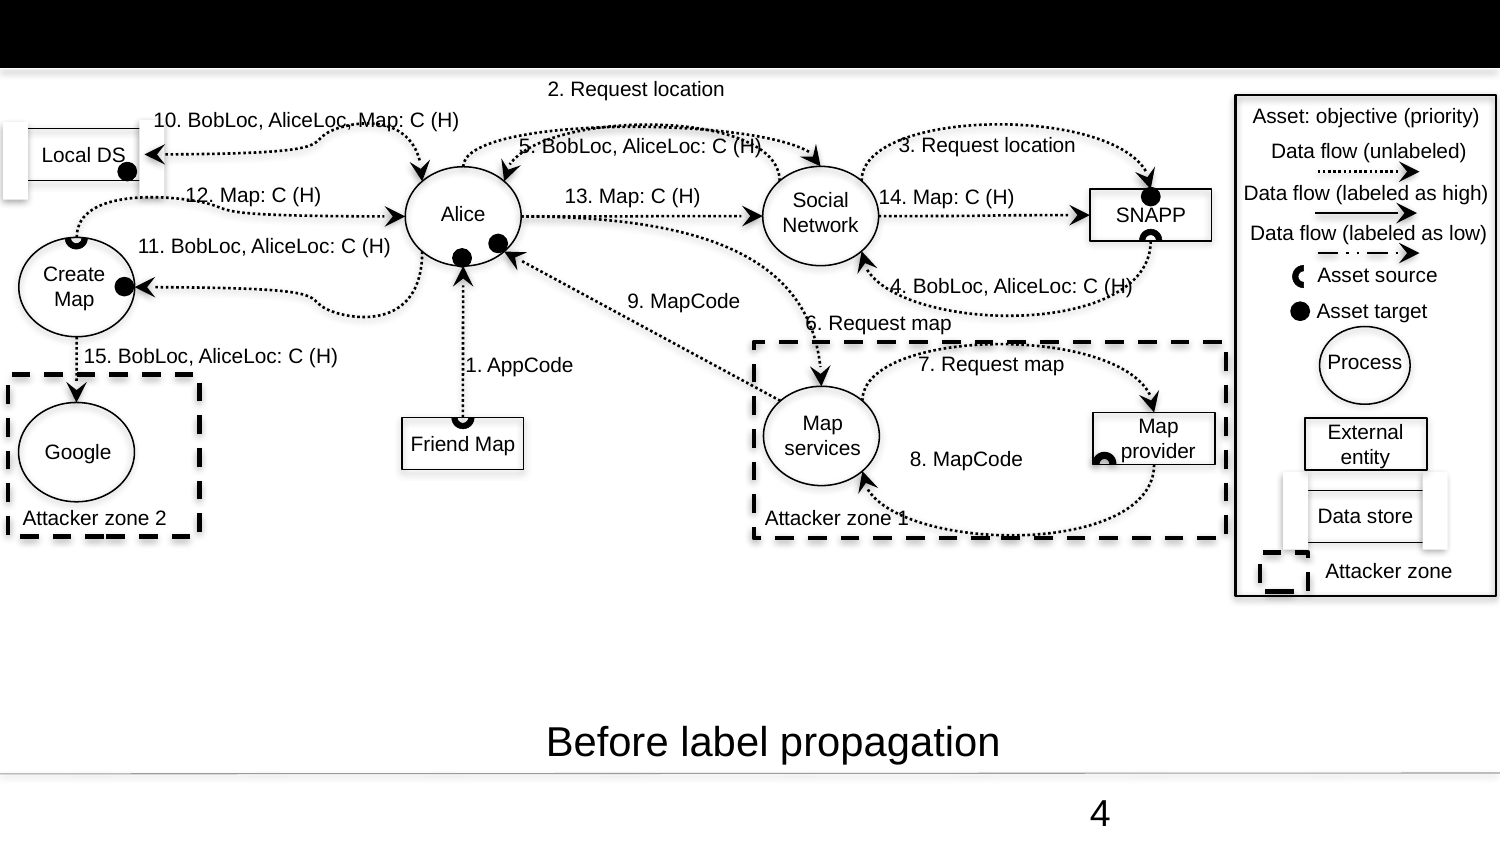

2. Request location

Asset: objective (priority)
10. BobLoc, AliceLoc, Map: C (H)

Local DS

3. Request location
5. BobLoc, AliceLoc: C (H)
Data flow (unlabeled)

Social Network

Alice

Data flow (labeled as high)
12. Map: C (H)
13. Map: C (H)

14. Map: C (H)

SNAPP

Data flow (labeled as low)
11. BobLoc, AliceLoc: C (H)

Create
Map

Asset source

4. BobLoc, AliceLoc: C (H)
9. MapCode
Asset target

6. Request map

Process
15. BobLoc, AliceLoc: C (H)

Attacker zone 1
7. Request map
1. AppCode

Attacker zone 2

Map services

Google
Map provider

Friend Map

External entity

8. MapCode

Data store
Attacker zone

Before label propagation
4